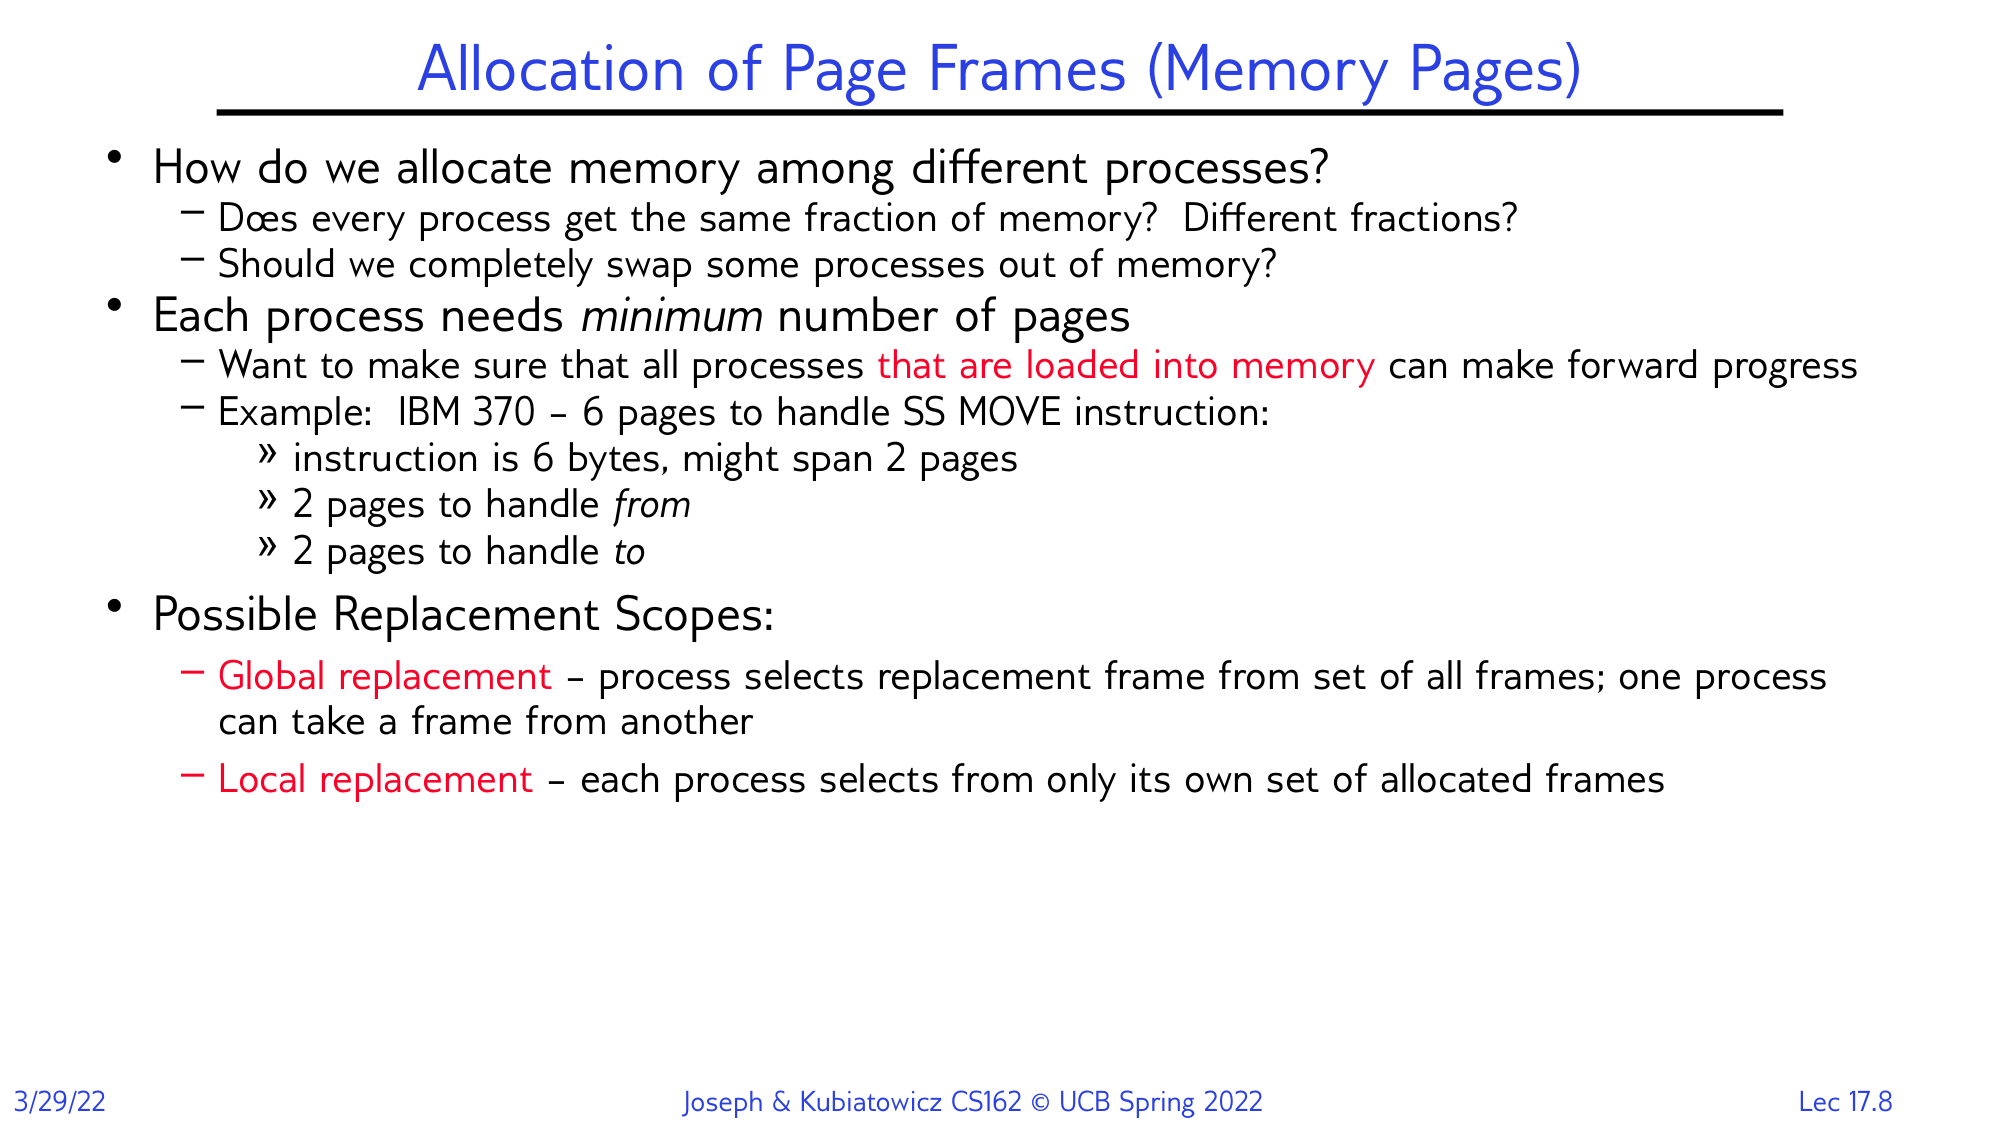

# Allocation of Page Frames (Memory Pages)
How do we allocate memory among different processes?
Does every process get the same fraction of memory?  Different fractions?
Should we completely swap some processes out of memory?
Each process needs minimum number of pages
Want to make sure that all processes that are loaded into memory can make forward progress
Example:  IBM 370 – 6 pages to handle SS MOVE instruction:
instruction is 6 bytes, might span 2 pages
2 pages to handle from
2 pages to handle to
Possible Replacement Scopes:
Global replacement – process selects replacement frame from set of all frames; one process can take a frame from another
Local replacement – each process selects from only its own set of allocated frames